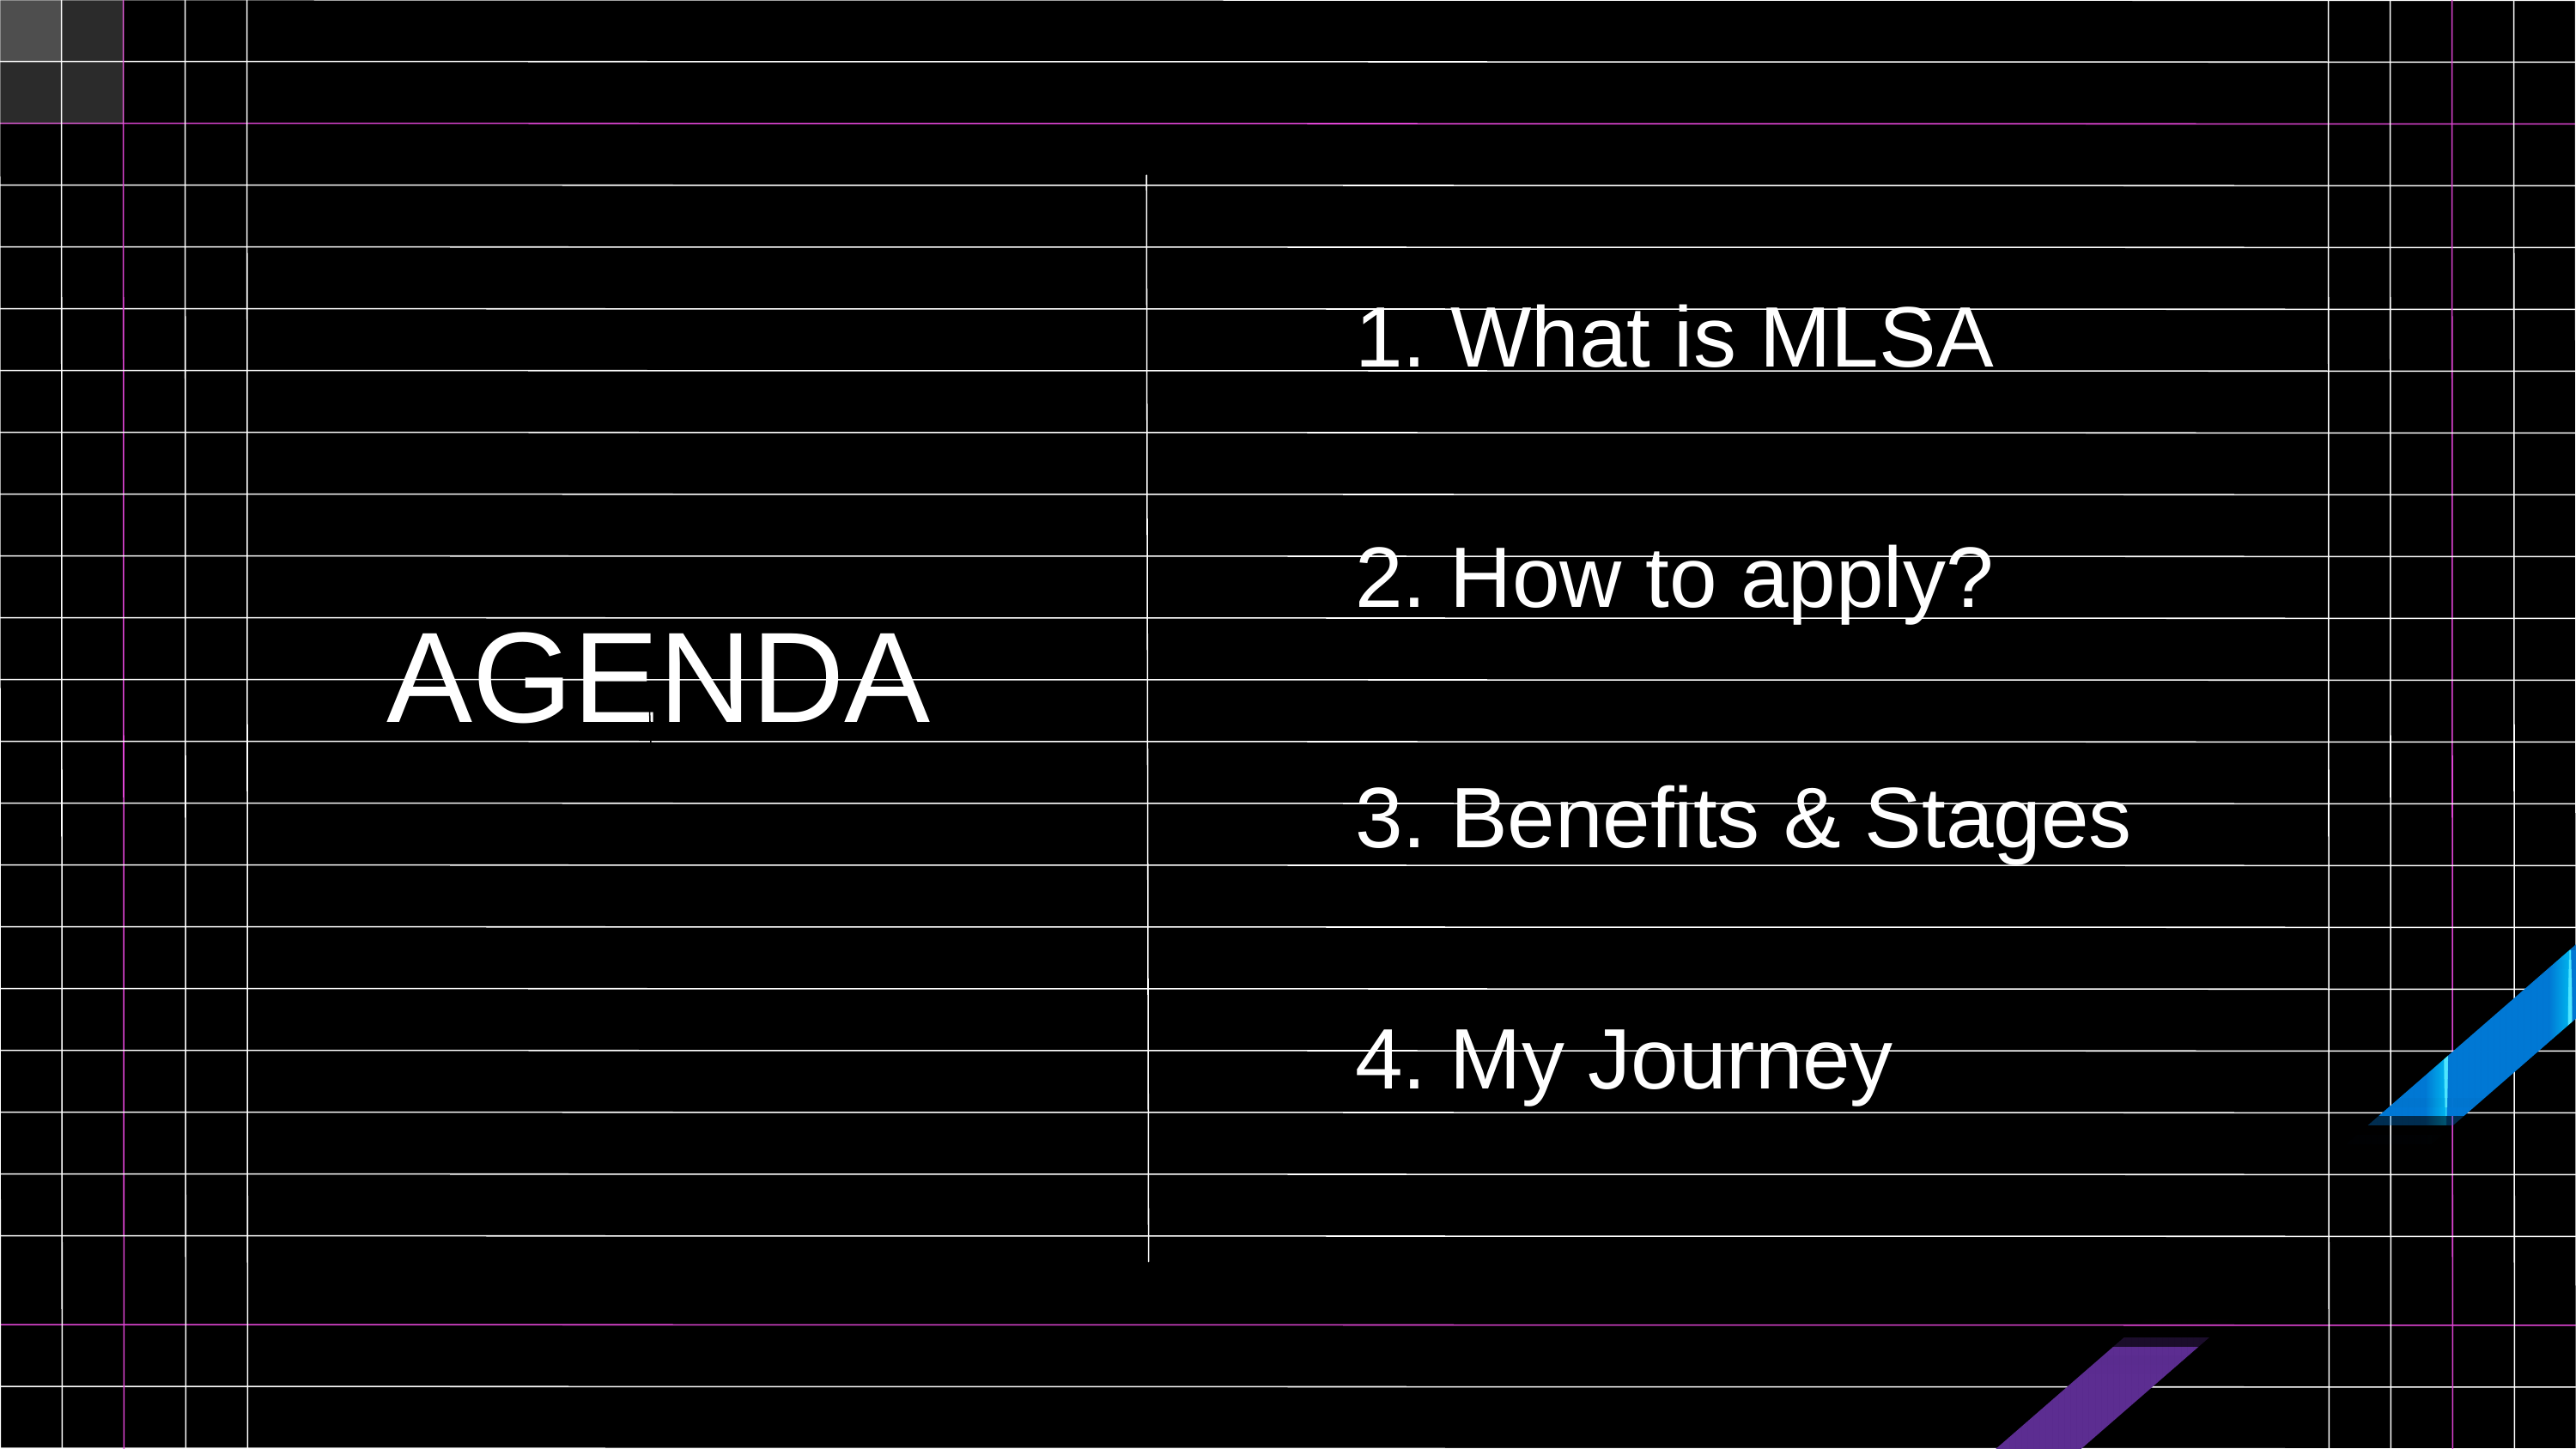

1. What is MLSA

2. How to apply?

AGENDA

3. Benefits & Stages

4. My Journey